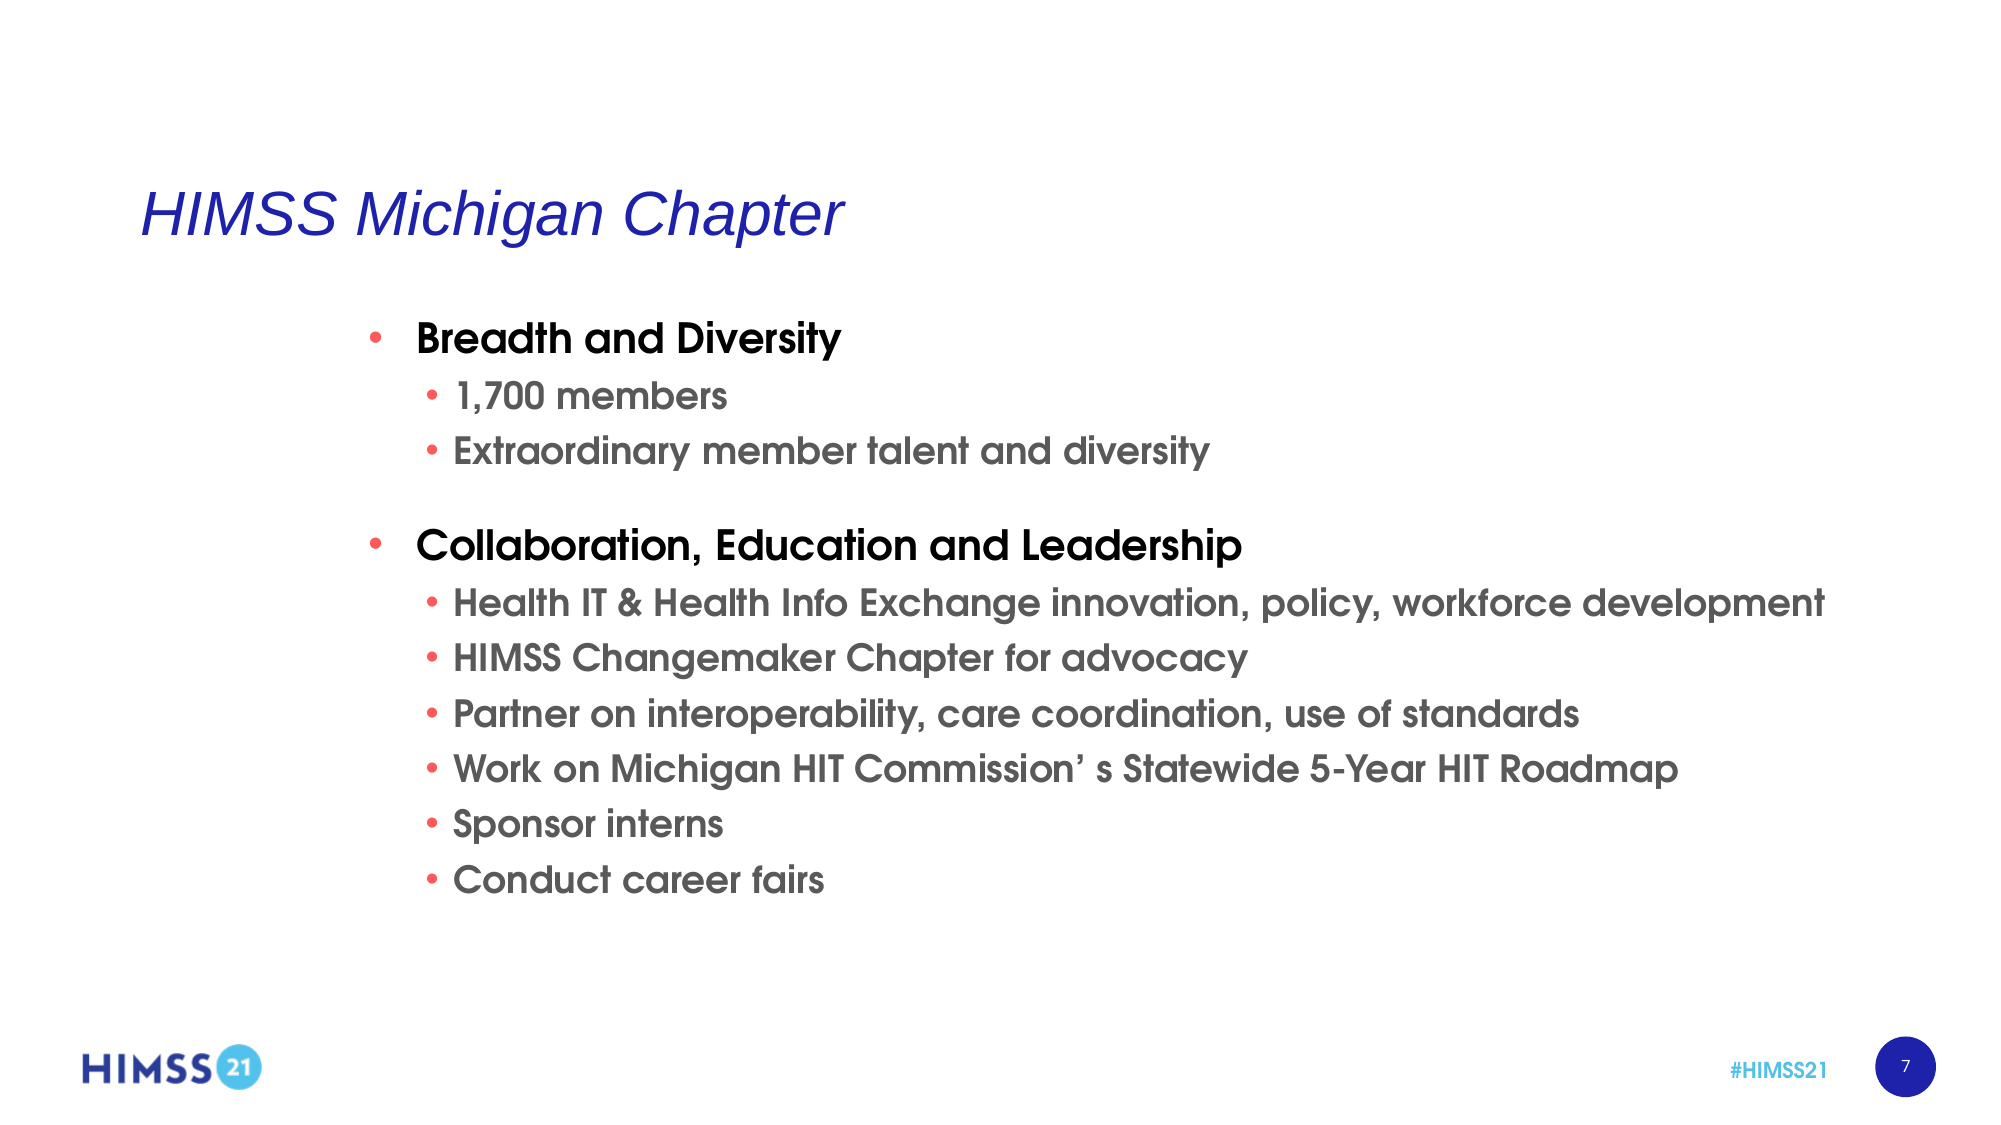

# HIMSS Michigan Chapter
Breadth and Diversity
1,700 members
Extraordinary member talent and diversity
Collaboration, Education and Leadership
Health IT & Health Info Exchange innovation, policy, workforce development
HIMSS Changemaker Chapter for advocacy
Partner on interoperability, care coordination, use of standards
Work on Michigan HIT Commission’ s Statewide 5-Year HIT Roadmap
Sponsor interns
Conduct career fairs

7